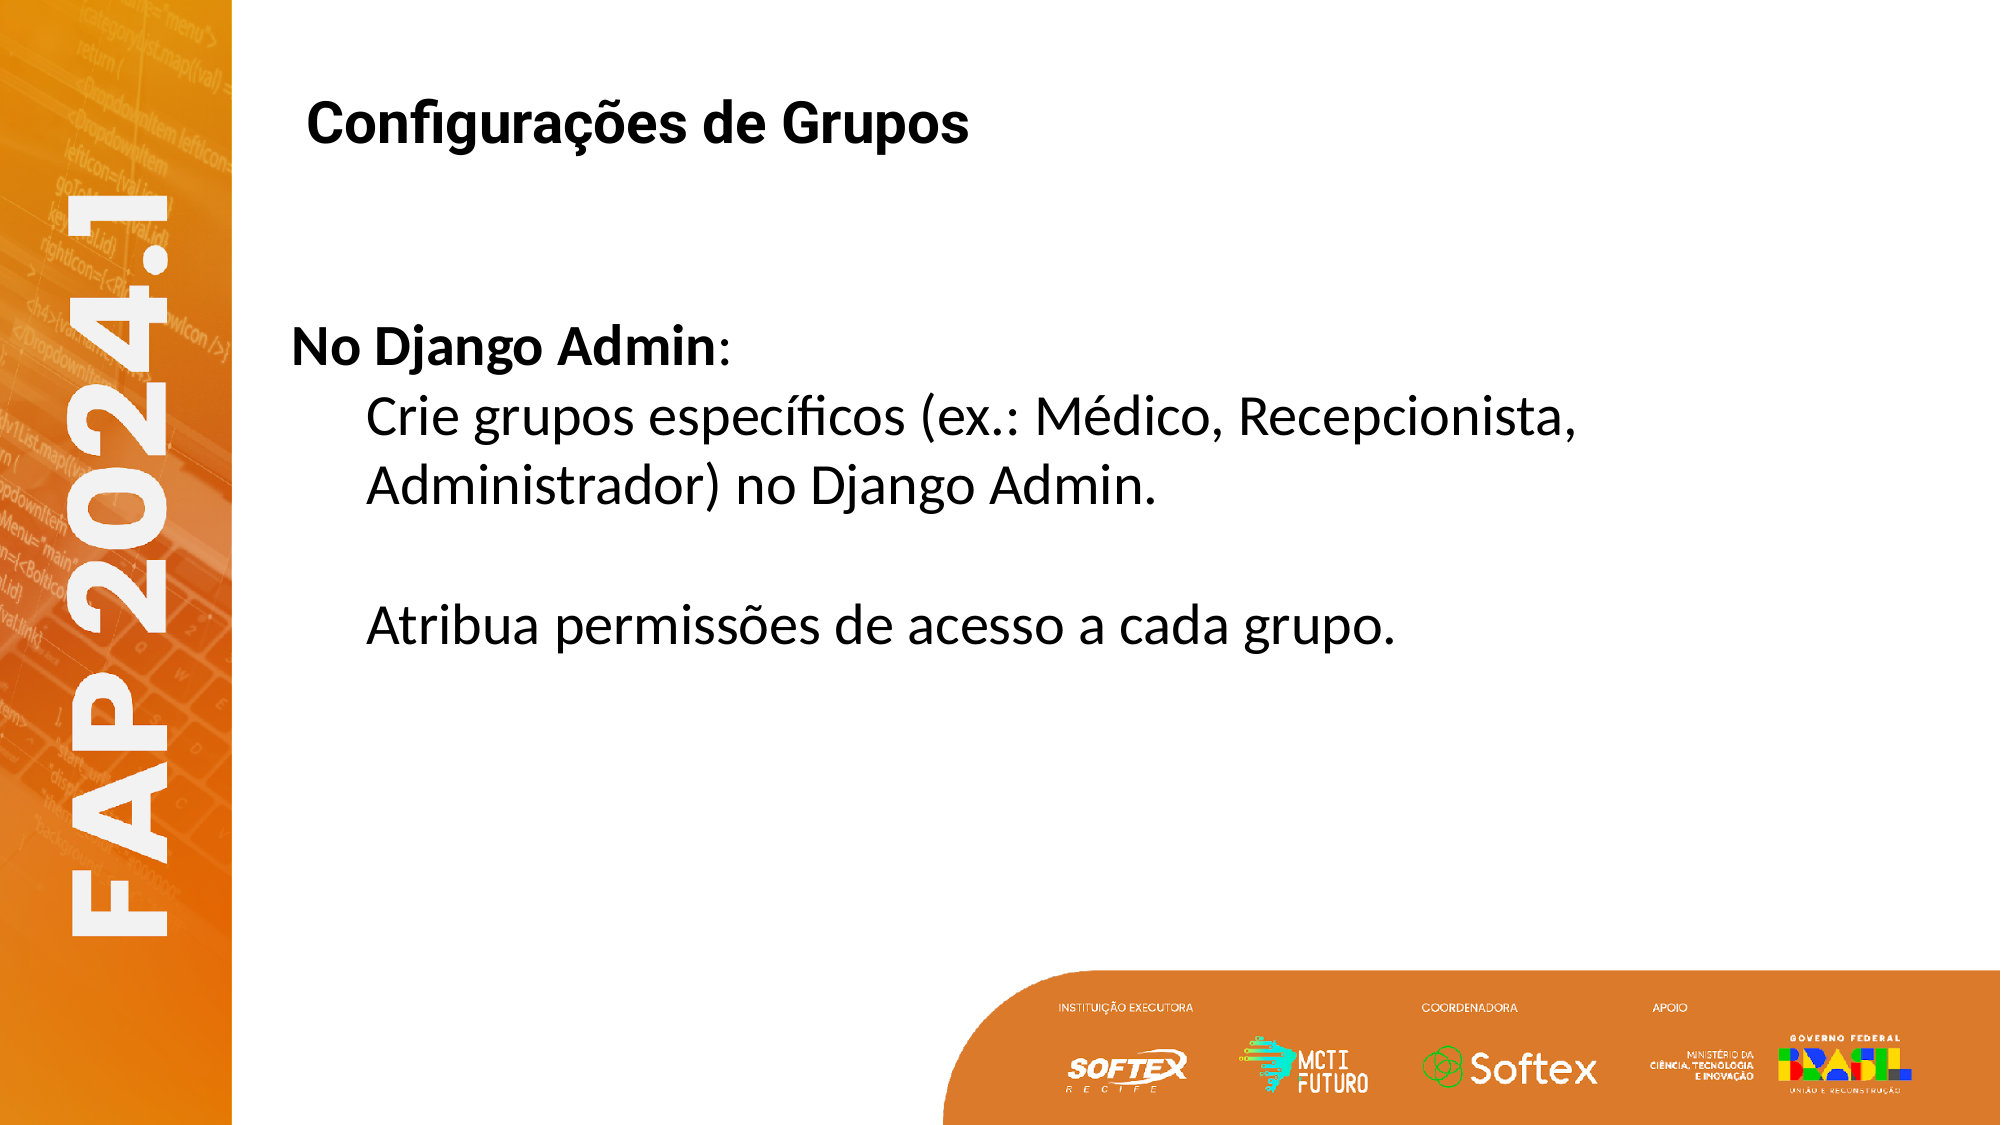

# Configurações de Grupos

No Django Admin:
Crie grupos específicos (ex.: Médico, Recepcionista, Administrador) no Django Admin.

Atribua permissões de acesso a cada grupo.